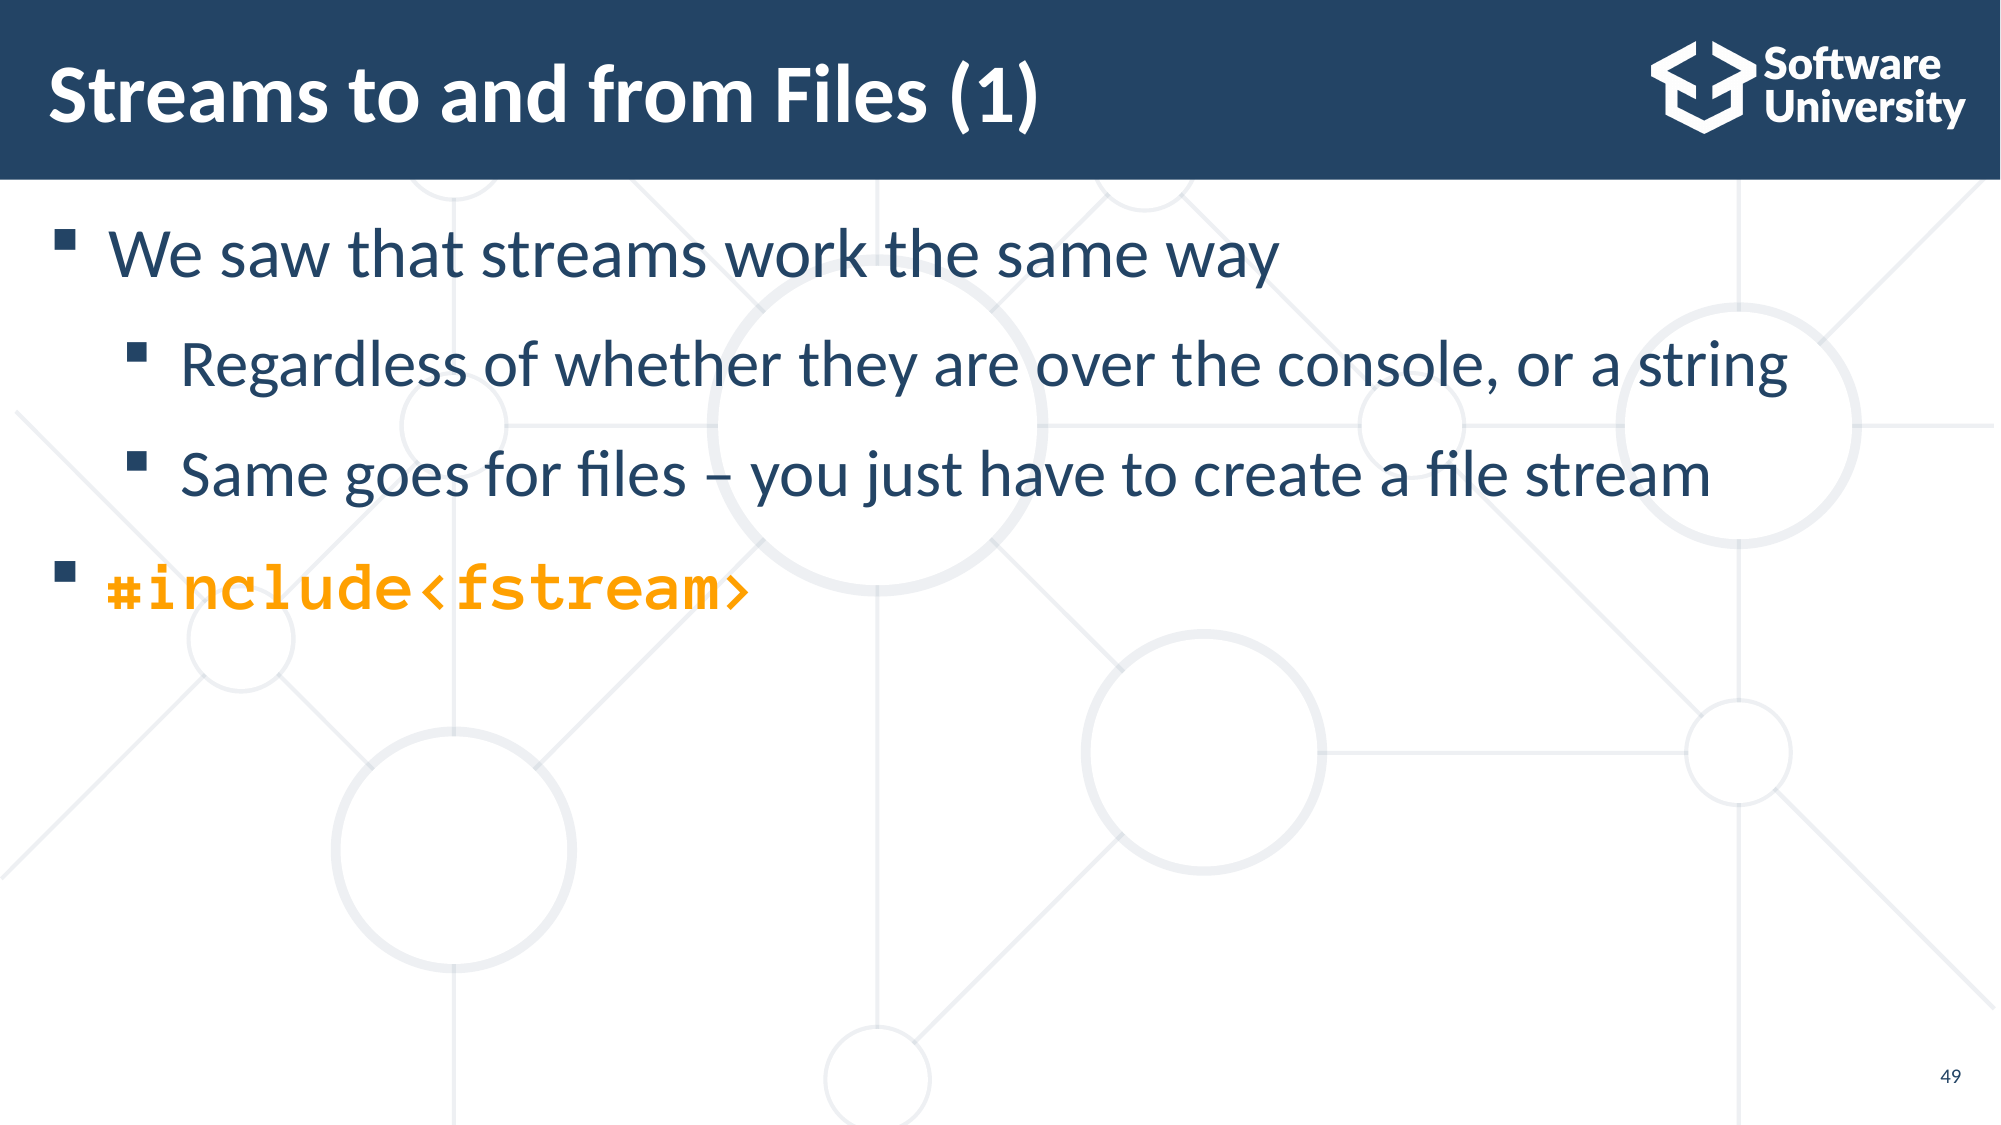

# Streams to and from Files (1)
We saw that streams work the same way
Regardless of whether they are over the console, or a string
Same goes for files – you just have to create a file stream
#include<fstream>
49